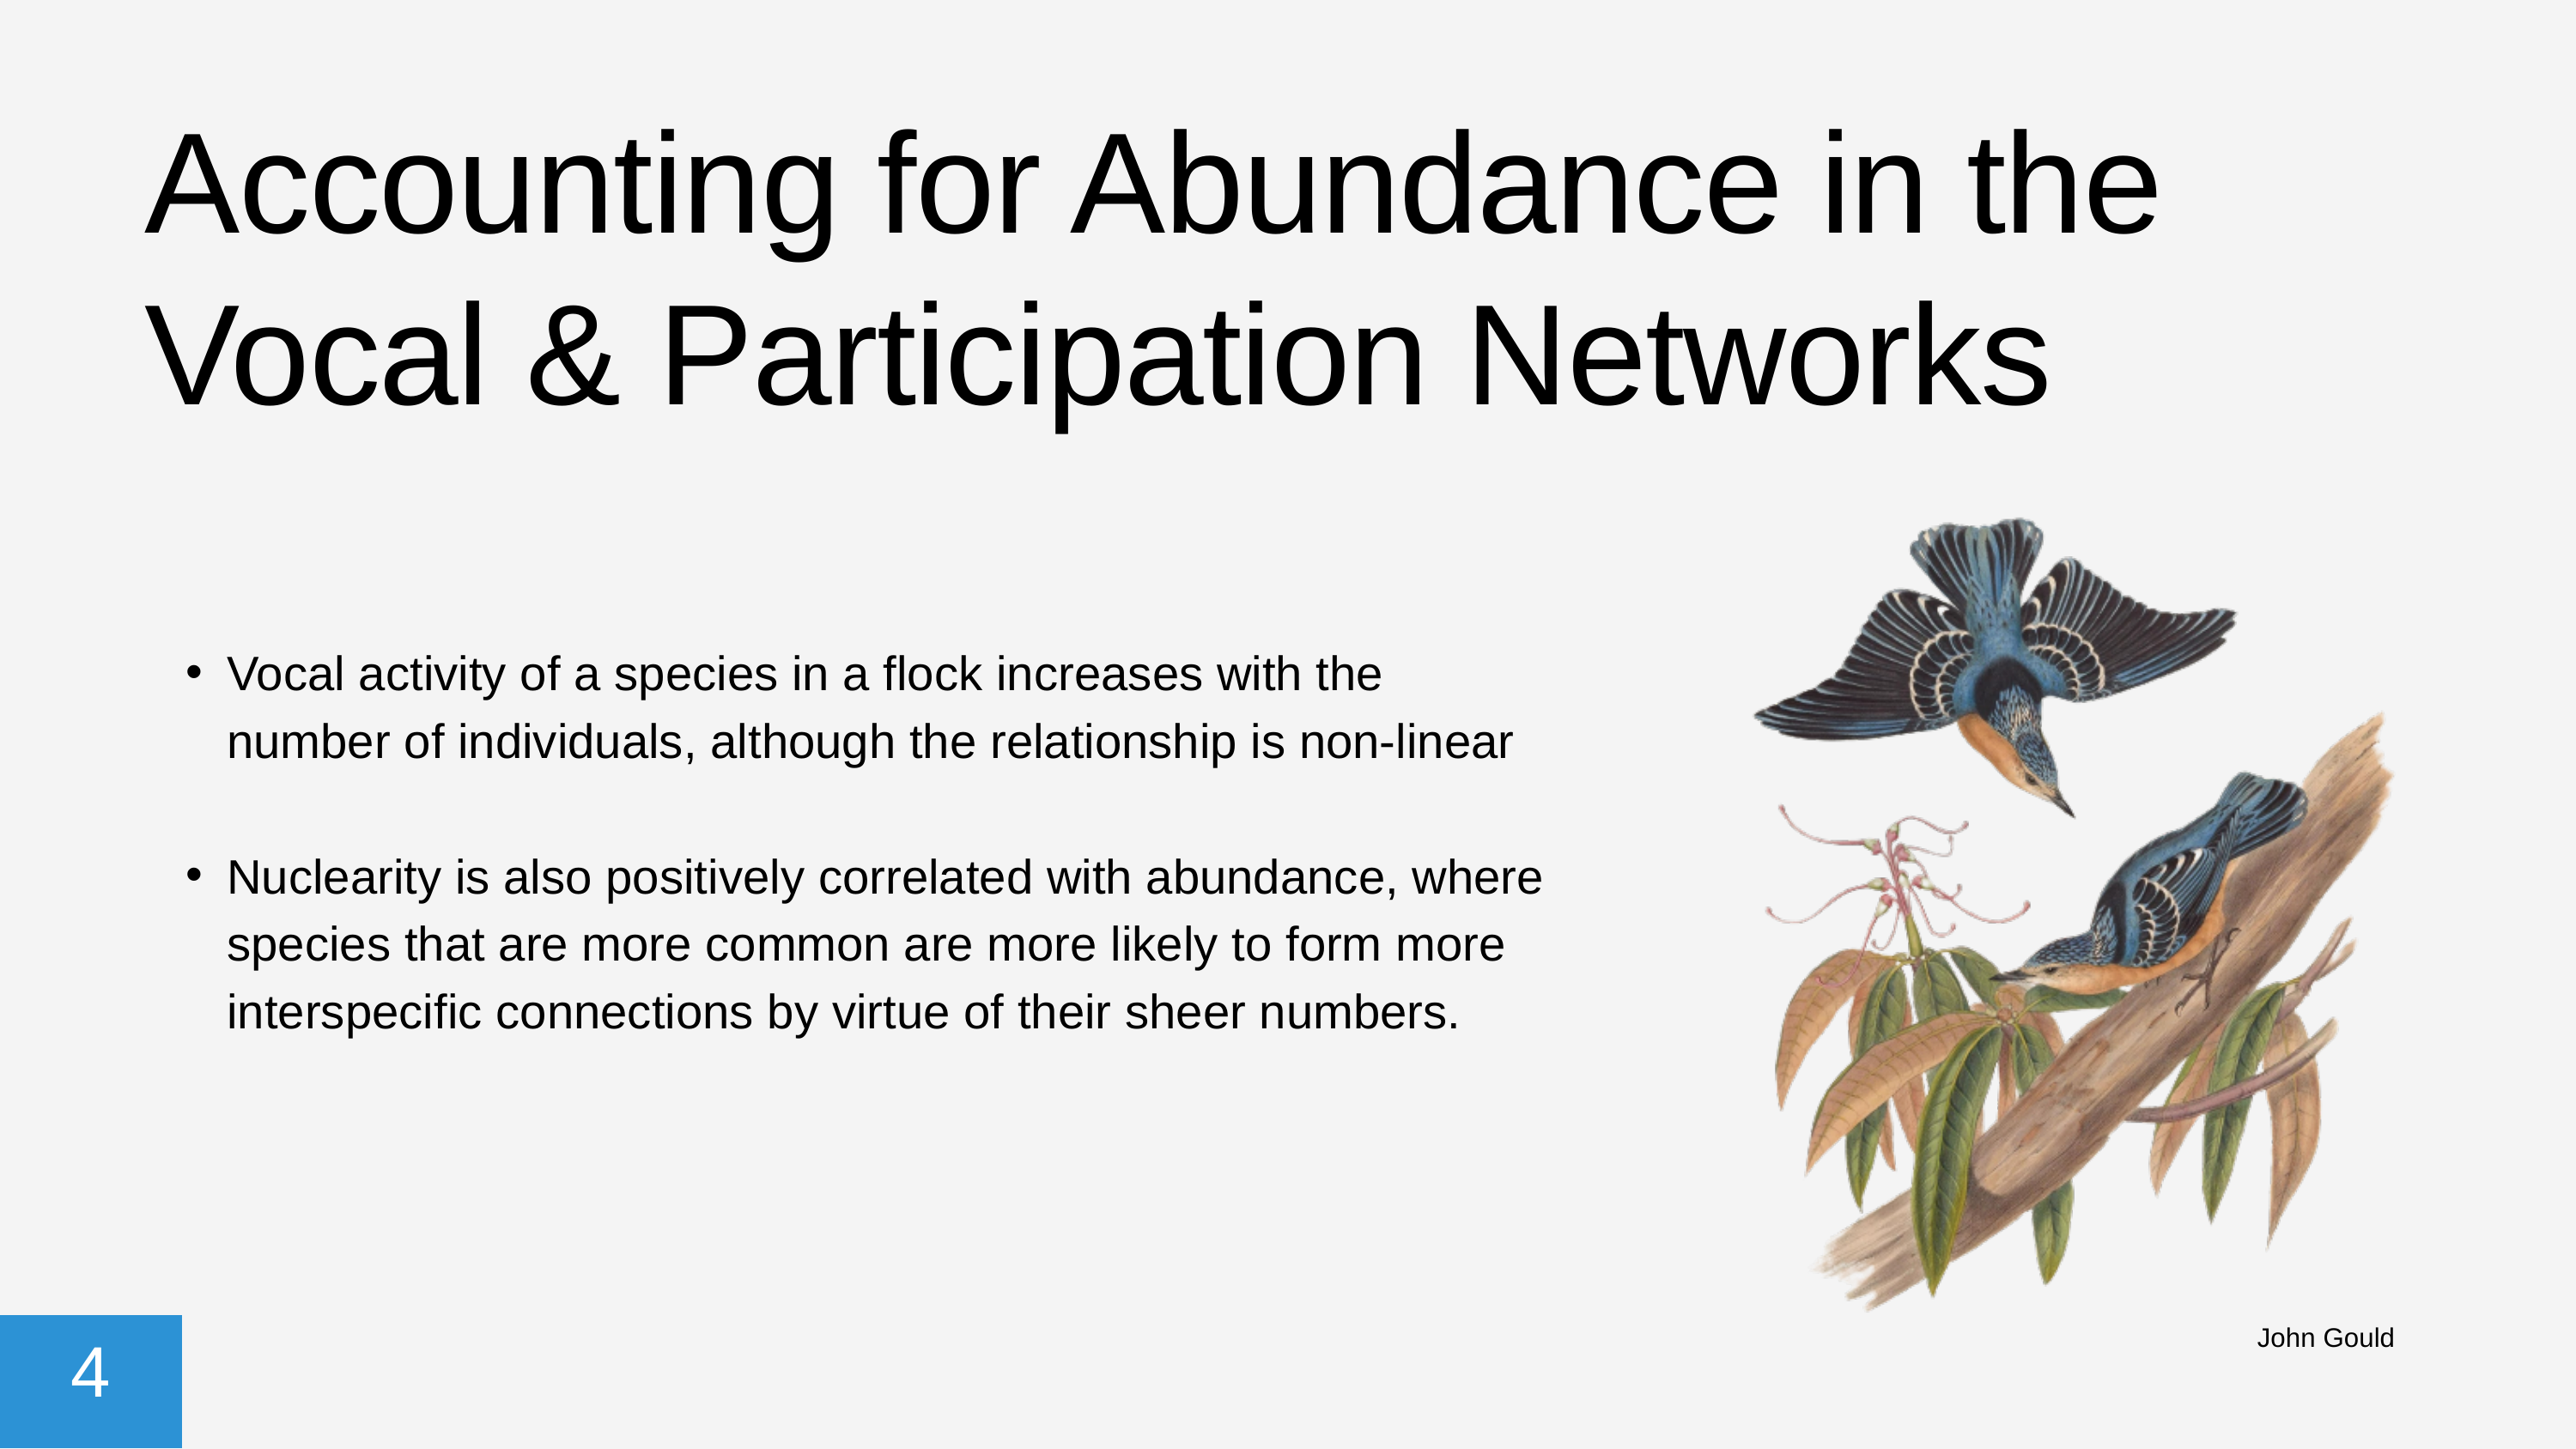

Accounting for Abundance in the Vocal & Participation Networks

Vocal activity of a species in a flock increases with the number of individuals, although the relationship is non-linear

Nuclearity is also positively correlated with abundance, where species that are more common are more likely to form more interspecific connections by virtue of their sheer numbers.
John Gould

4